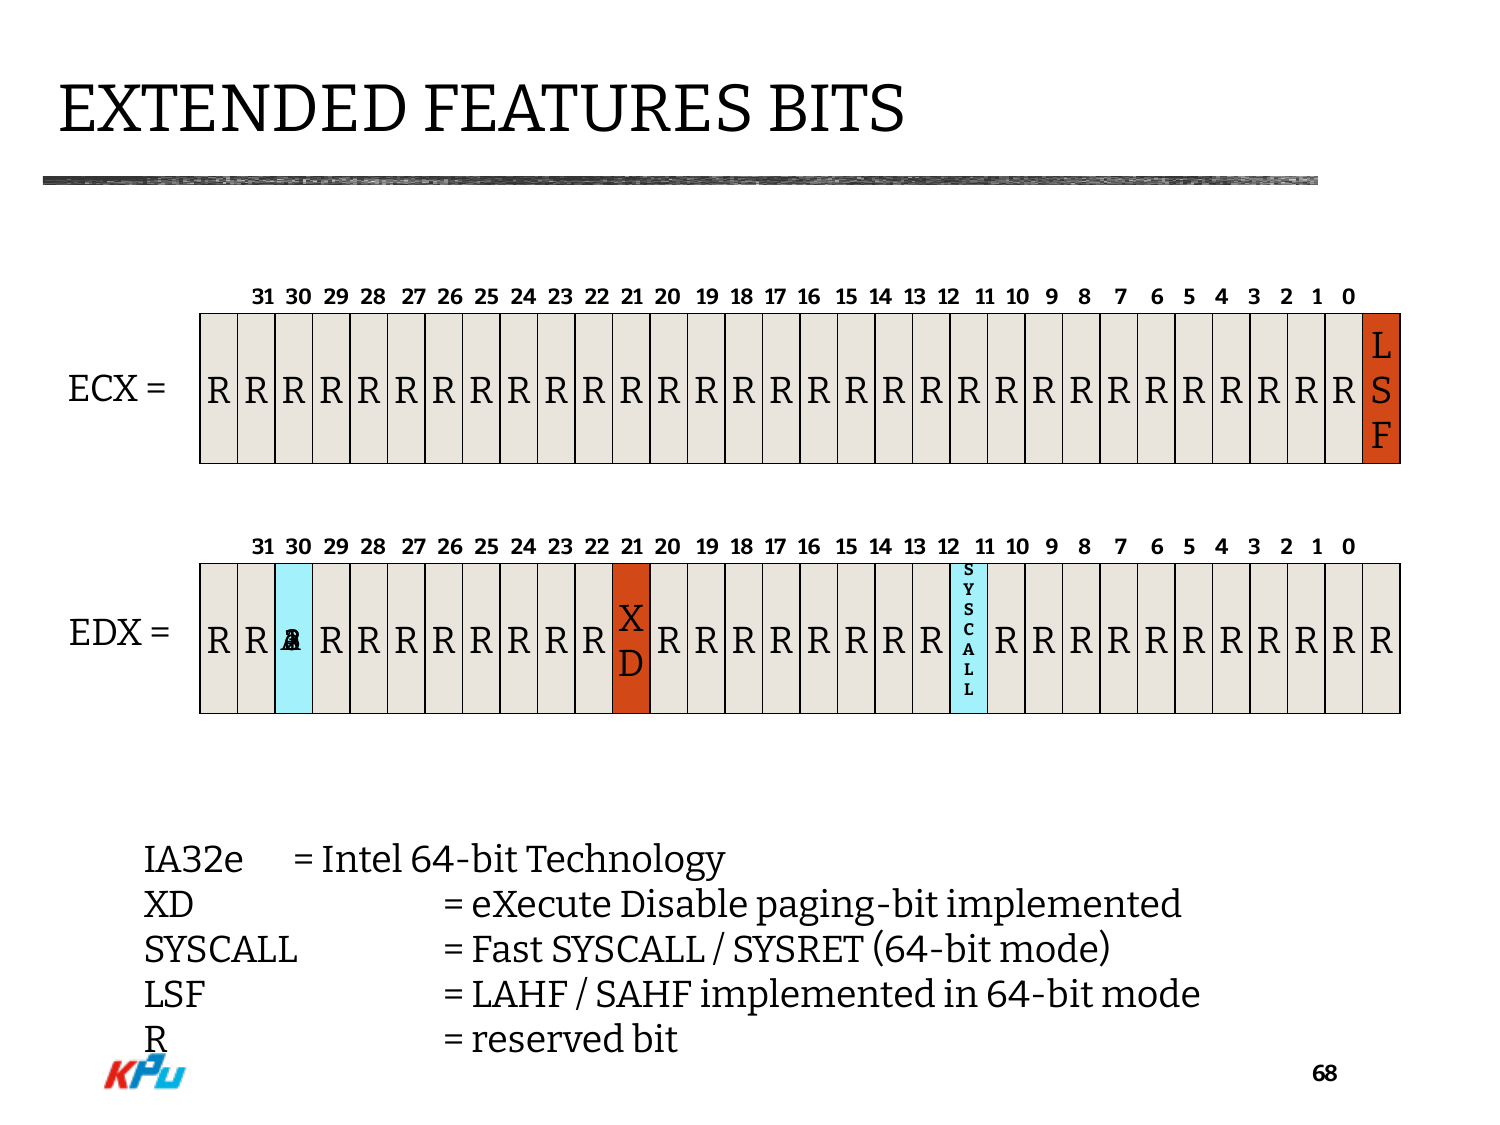

# Extended features bits
  31   30   29   28    27   26   25   24   23   22   21   20    19   18   17   16    15   14   13   12    11   10    9     8      7      6     5     4     3     2     1     0
R
R
R
R
R
R
R
R
R
R
R
R
R
R
R
R
R
R
R
R
R
R
R
R
R
R
R
R
R
R
R
L
S
F
  31   30   29   28    27   26   25   24   23   22   21   20    19   18   17   16    15   14   13   12    11   10    9     8      7      6     5     4     3     2     1     0
R
R
IA32e
R
R
R
R
R
R
R
R
X
D
R
R
R
R
R
R
R
R
S
Y
S
C
A
L
L

R
R
R
R
R
R
R
R
R
R
R
ECX =
EDX =
	IA32e	= Intel 64-bit Technology
	XD 		= eXecute Disable paging-bit implemented
	SYSCALL 	= Fast SYSCALL / SYSRET (64-bit mode)
	LSF 		= LAHF / SAHF implemented in 64-bit mode
	R 		= reserved bit
68